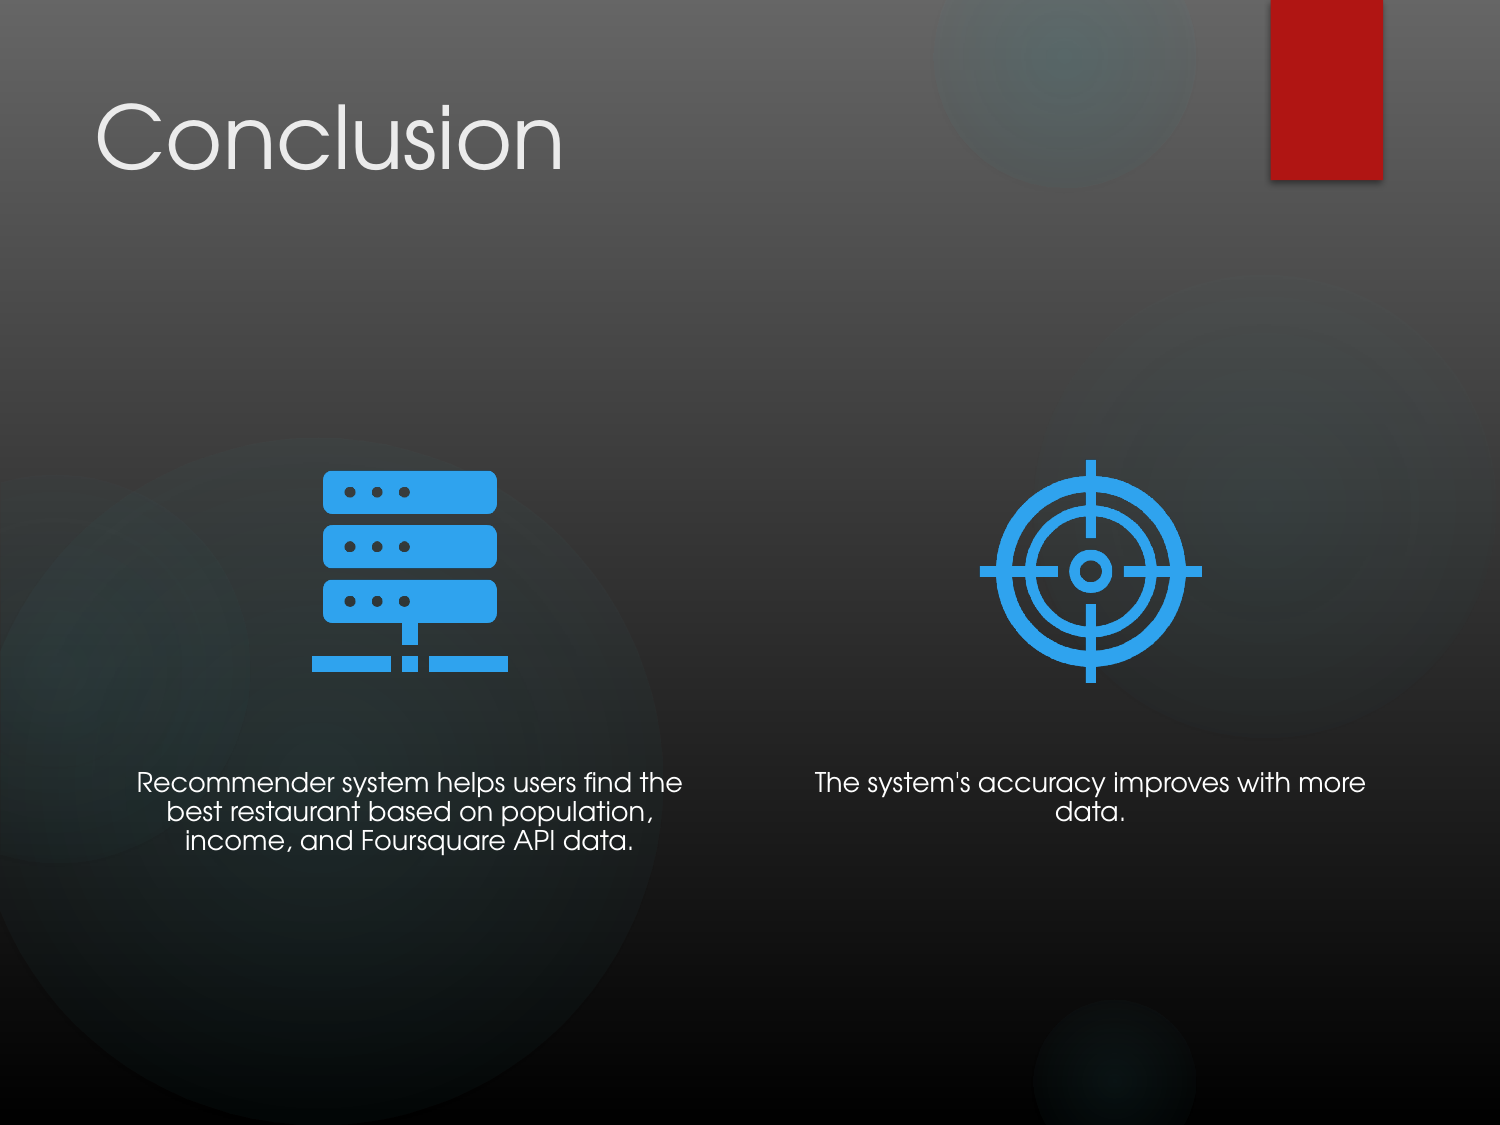

# Conclusion
Recommender system helps users find the best restaurant based on population, income, and Foursquare API data.
The system's accuracy improves with more data.